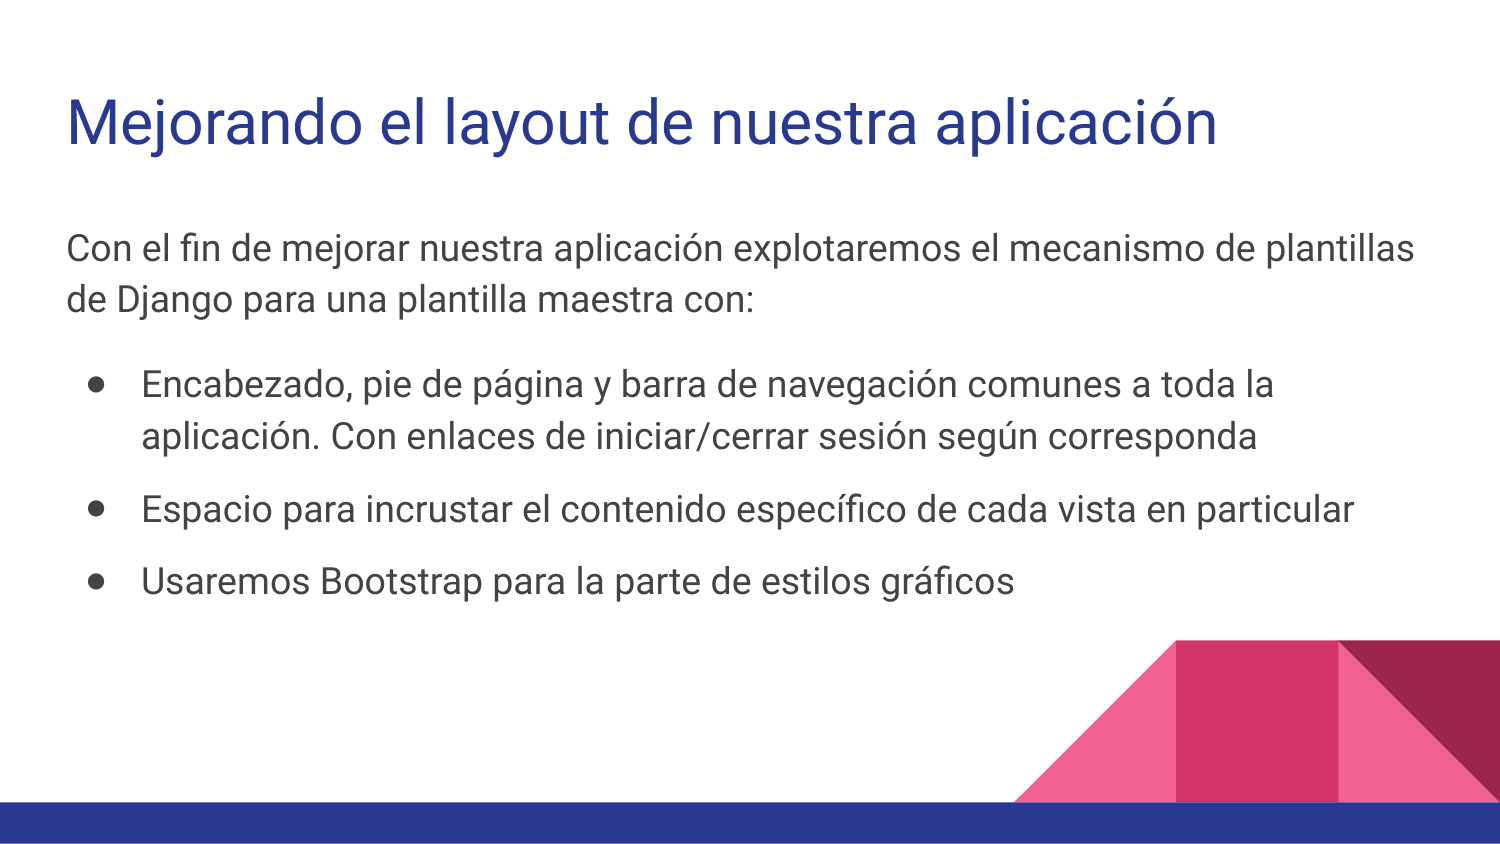

# Mejorando el layout de nuestra aplicación
Con el fin de mejorar nuestra aplicación explotaremos el mecanismo de plantillas de Django para una plantilla maestra con:
Encabezado, pie de página y barra de navegación comunes a toda la aplicación. Con enlaces de iniciar/cerrar sesión según corresponda
Espacio para incrustar el contenido específico de cada vista en particular
Usaremos Bootstrap para la parte de estilos gráficos